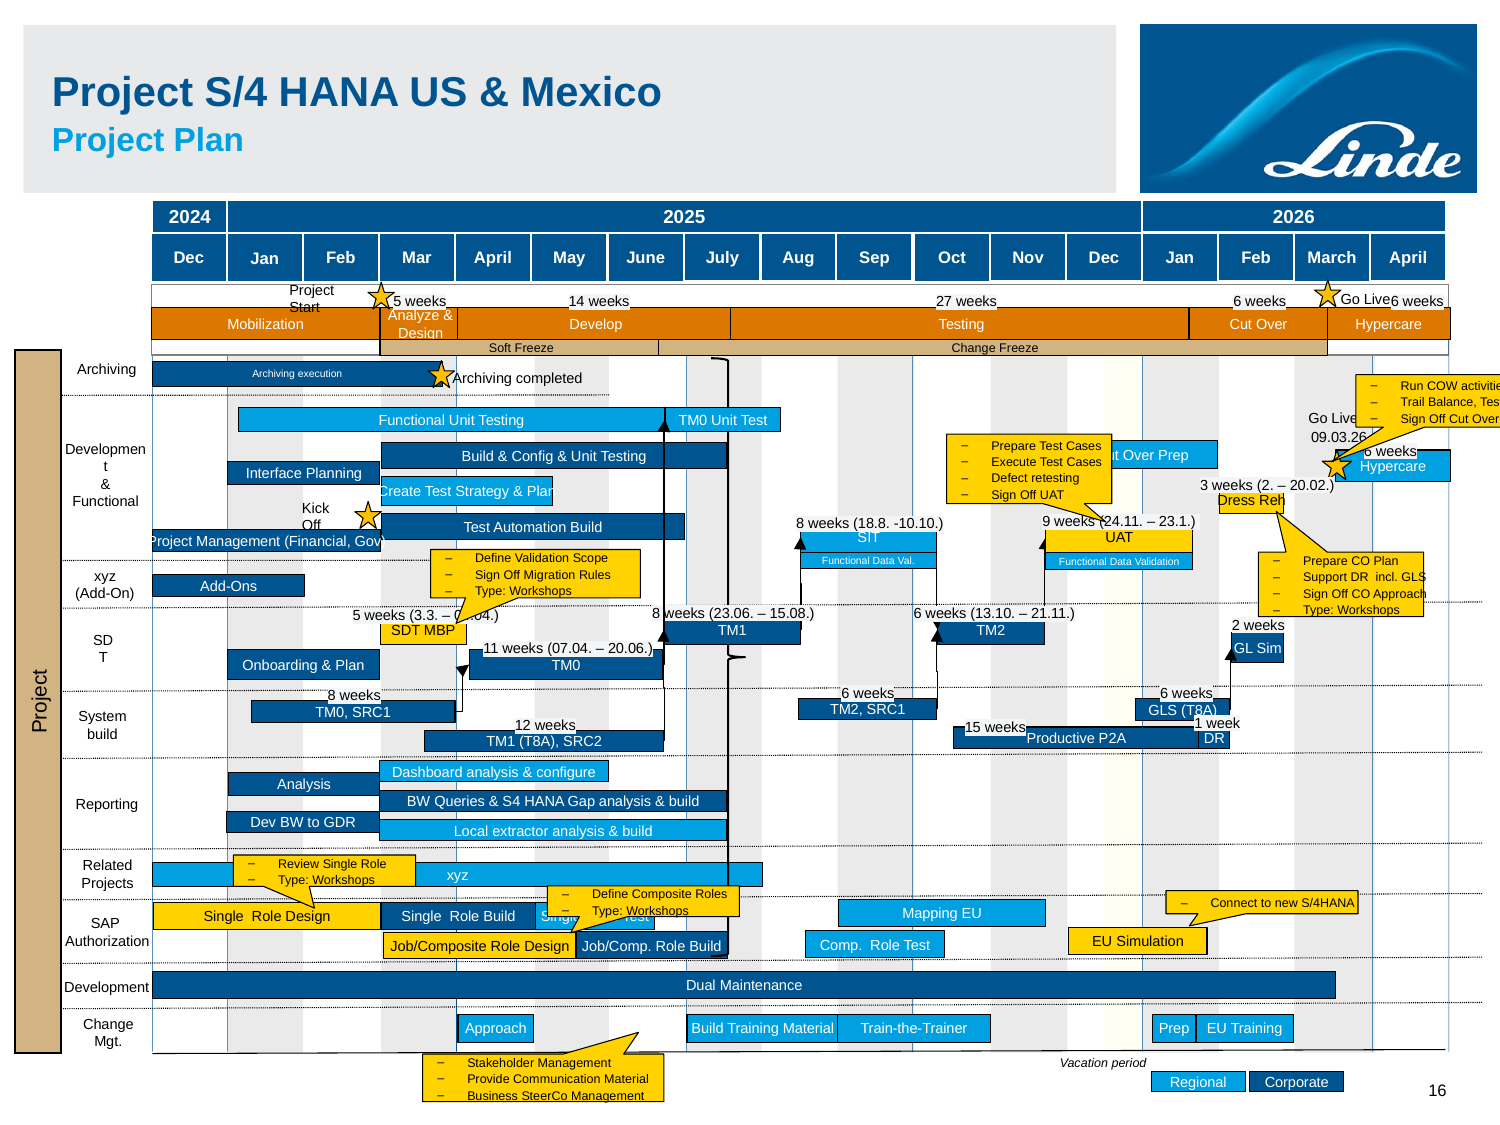

# Project S/4 HANA US & Mexico Project Plan
2026
2024
2025
July
Aug
Sep
Oct
Nov
Dec
Jan
Feb
March
April
Dec
Jan
Feb
Mar
April
May
June

Project Start
Go Live

5 weeks
14 weeks
27 weeks
6 weeks
6 weeks
Mobilization
 Analyze &
Design
 Develop
 Testing
Cut Over
Hypercare

 Soft Freeze
 Change Freeze

Project

Archiving

Archiving execution
Archiving completed
Run COW activities
Trail Balance, Testing
Sign Off Cut Over
Functional Unit Testing
TM0 Unit Test
Go Live
09.03.26
6 weeks
Prepare Test Cases
Execute Test Cases
Defect retesting
Sign Off UAT
Cut Over Prep
Development
&
Functional
Build & Config & Unit Testing

Hypercare
Interface Planning
3 weeks (2. – 20.02.)
Create Test Strategy & Plan
Dress Reh
Kick Off

9 weeks (24.11. – 23.1.)
8 weeks (18.8. -10.10.)
Test Automation Build
SIT
UAT
Project Management (Financial, Gov)
Define Validation Scope
Sign Off Migration Rules
Type: Workshops
Prepare CO Plan
Support DR  incl. GLS
Sign Off CO Approach
Type: Workshops
Functional Data Val.
Functional Data Validation
xyz
(Add-On)
Add-Ons
8 weeks (23.06. – 15.08.)
6 weeks (13.10. – 21.11.)
5 weeks (3.3. – 04.04.)
2 weeks
SDT MBP
TM1
TM2
11 weeks (07.04. – 20.06.)
SDT
GL Sim
Onboarding & Plan
TM0
6 weeks
6 weeks
8 weeks
TM2, SRC1
GLS (T8A)
System
build
TM0, SRC1
1 week
12 weeks
15 weeks
Productive P2A
DR
TM1 (T8A), SRC2
Dashboard analysis & configure
Analysis
Reporting
BW Queries & S4 HANA Gap analysis & build
Dev BW to GDR
Local extractor analysis & build
Related Projects
Review Single Role
Type: Workshops
xyz
Define Composite Roles
Type: Workshops
Connect to new S/4HANA
Mapping EU
Single  Role Design
Single  Role Build
Single  Role Test
SAP
Authorization
EU Simulation
Comp.  Role Test
Job/Comp. Role Build
Job/Composite Role Design
Development
Dual Maintenance
Change Mgt.
Approach
Build Training Material
Train-the-Trainer
Prep
EU Training
Vacation period
Stakeholder Management
Provide Communication Material
Business SteerCo Management
Regional
Corporate